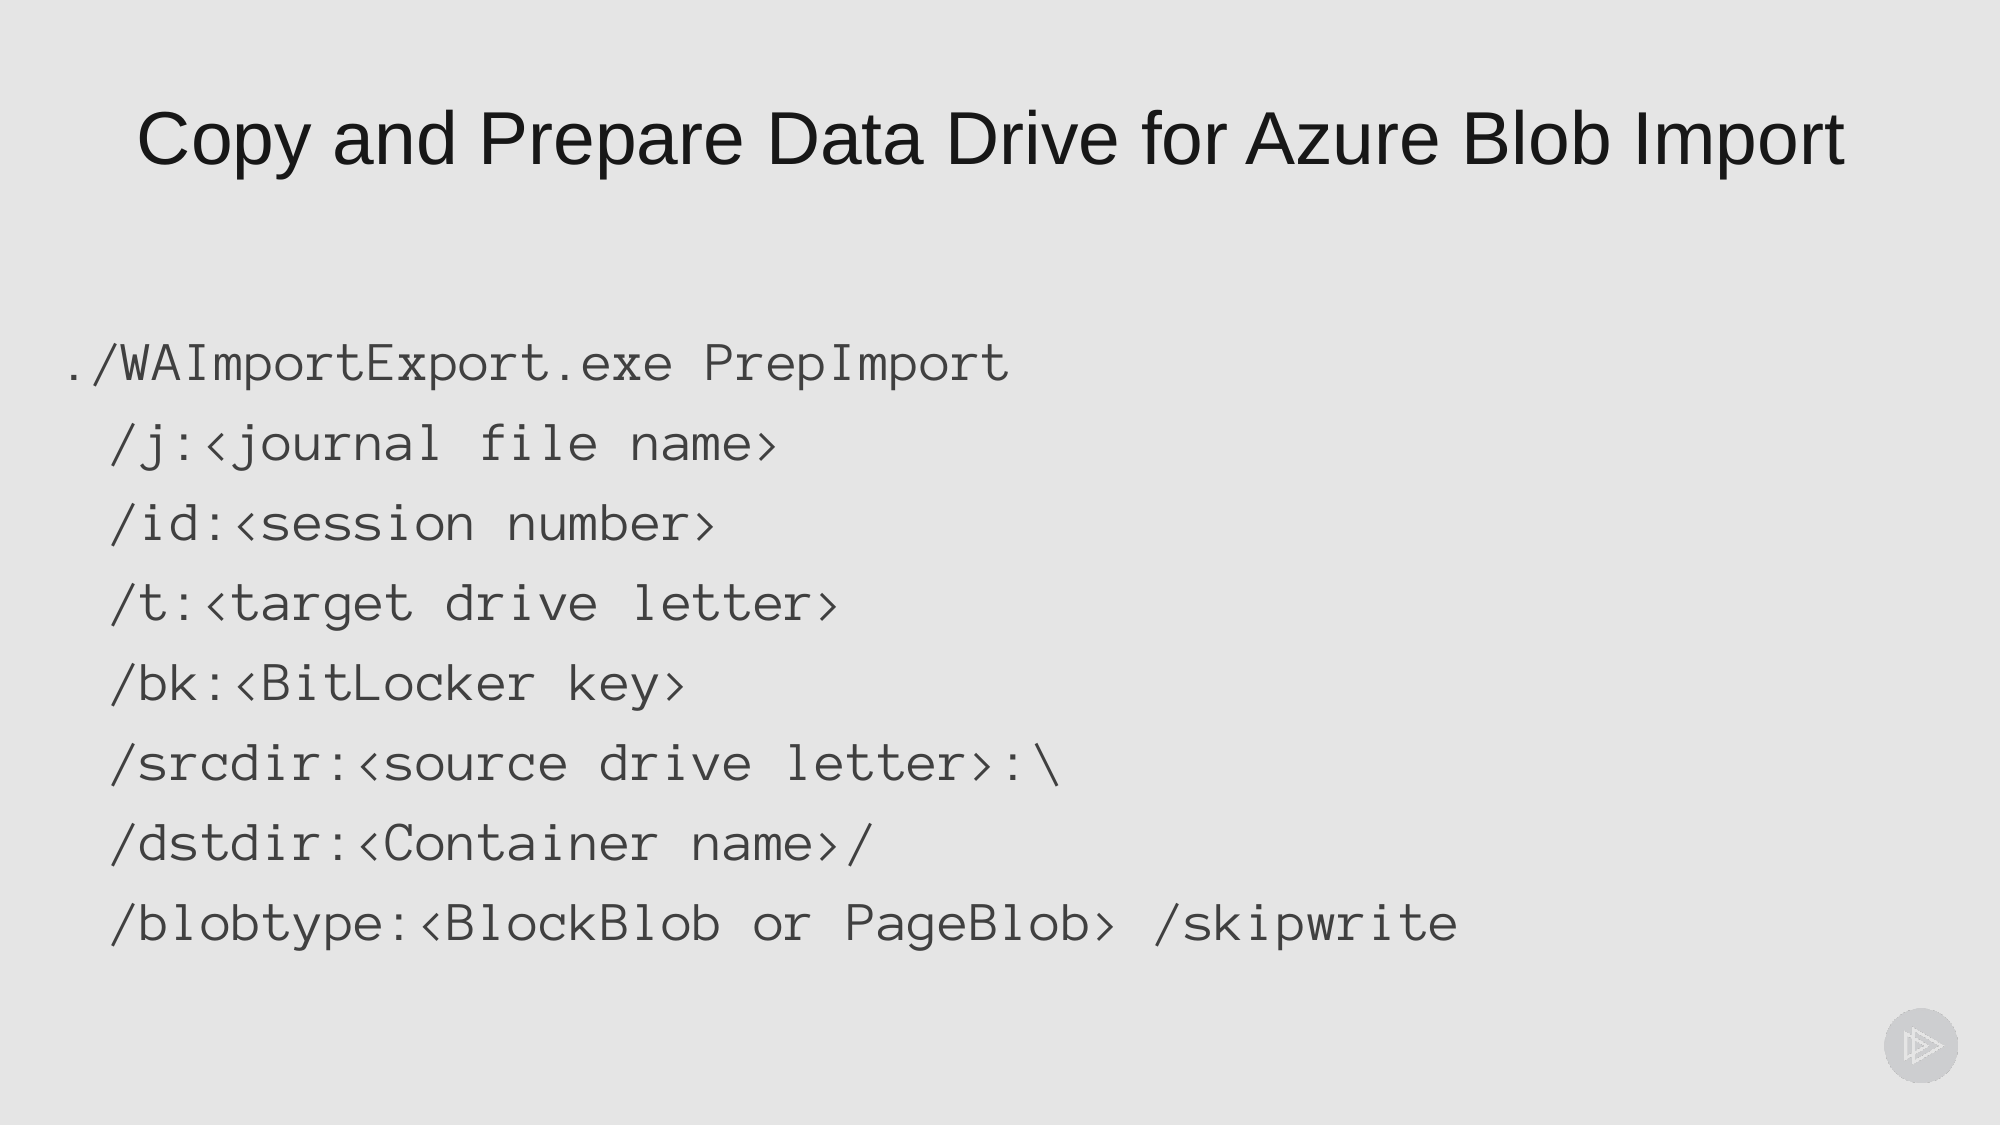

# Copy and Prepare Data Drive for Azure Blob Import
./WAImportExport.exe PrepImport
/j:<journal file name>
/id:<session number>
/t:<target drive letter>
/bk:<BitLocker key>
/srcdir:<source drive letter>:\
/dstdir:<Container name>/
/blobtype:<BlockBlob or PageBlob> /skipwrite